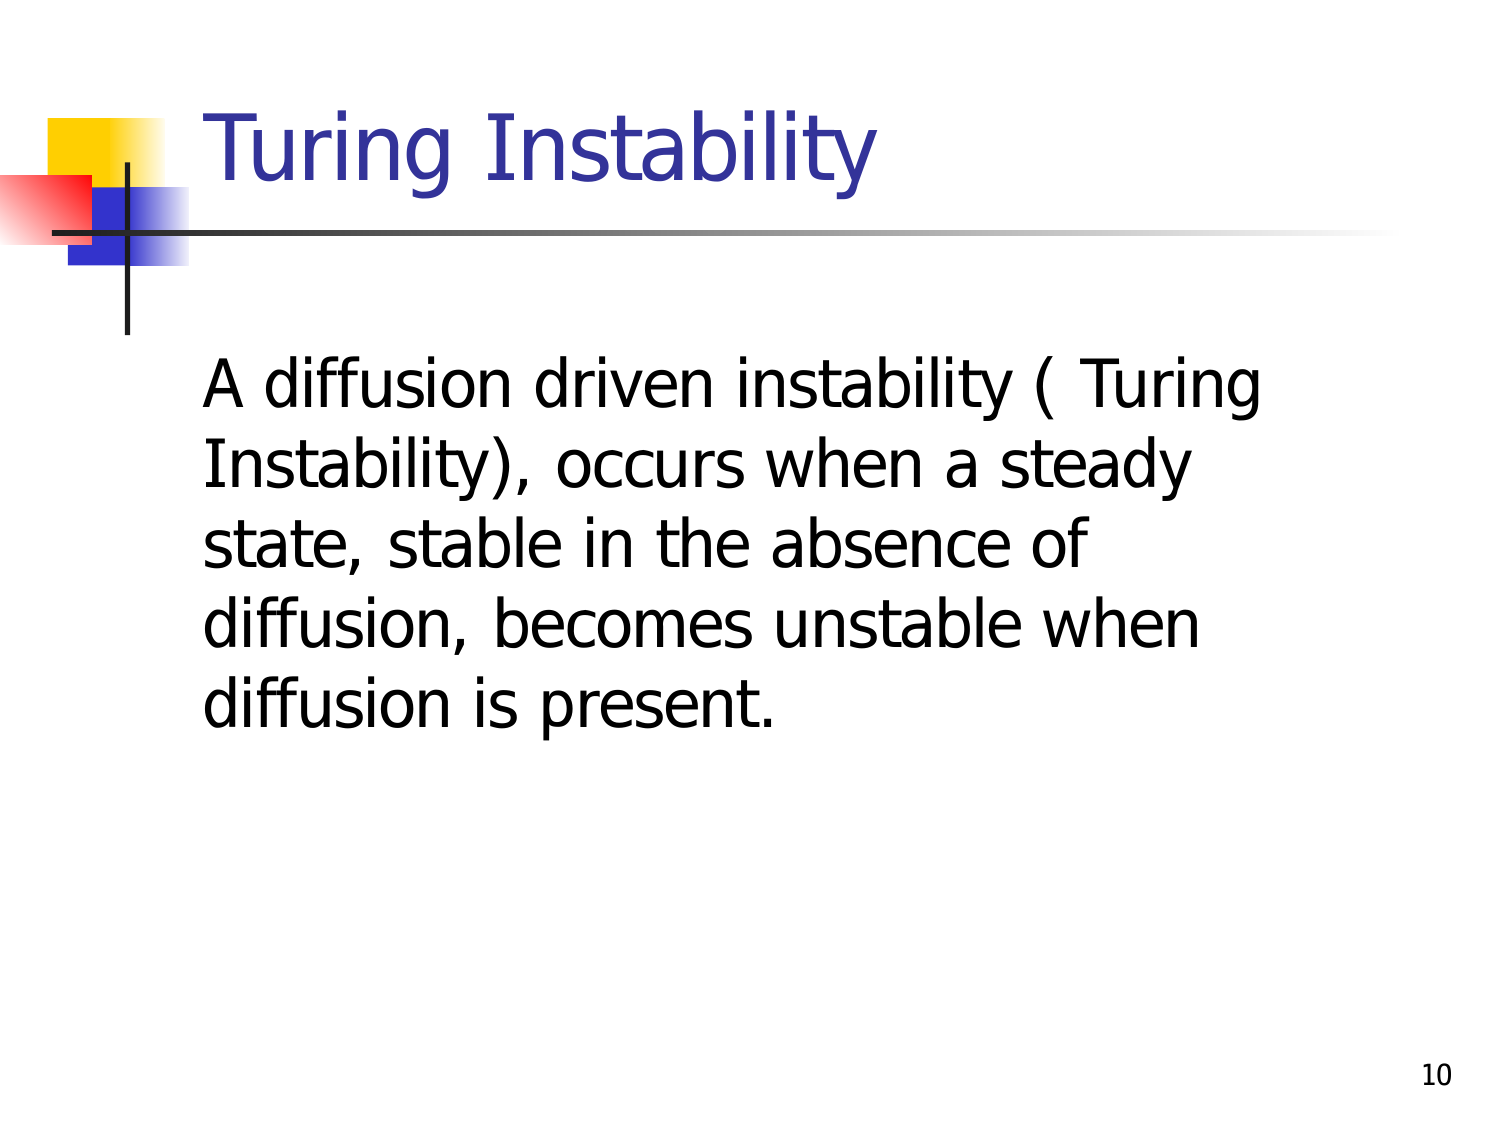

# Turing Instability
A diffusion driven instability ( Turing Instability), occurs when a steady state, stable in the absence of diffusion, becomes unstable when diffusion is present.
10